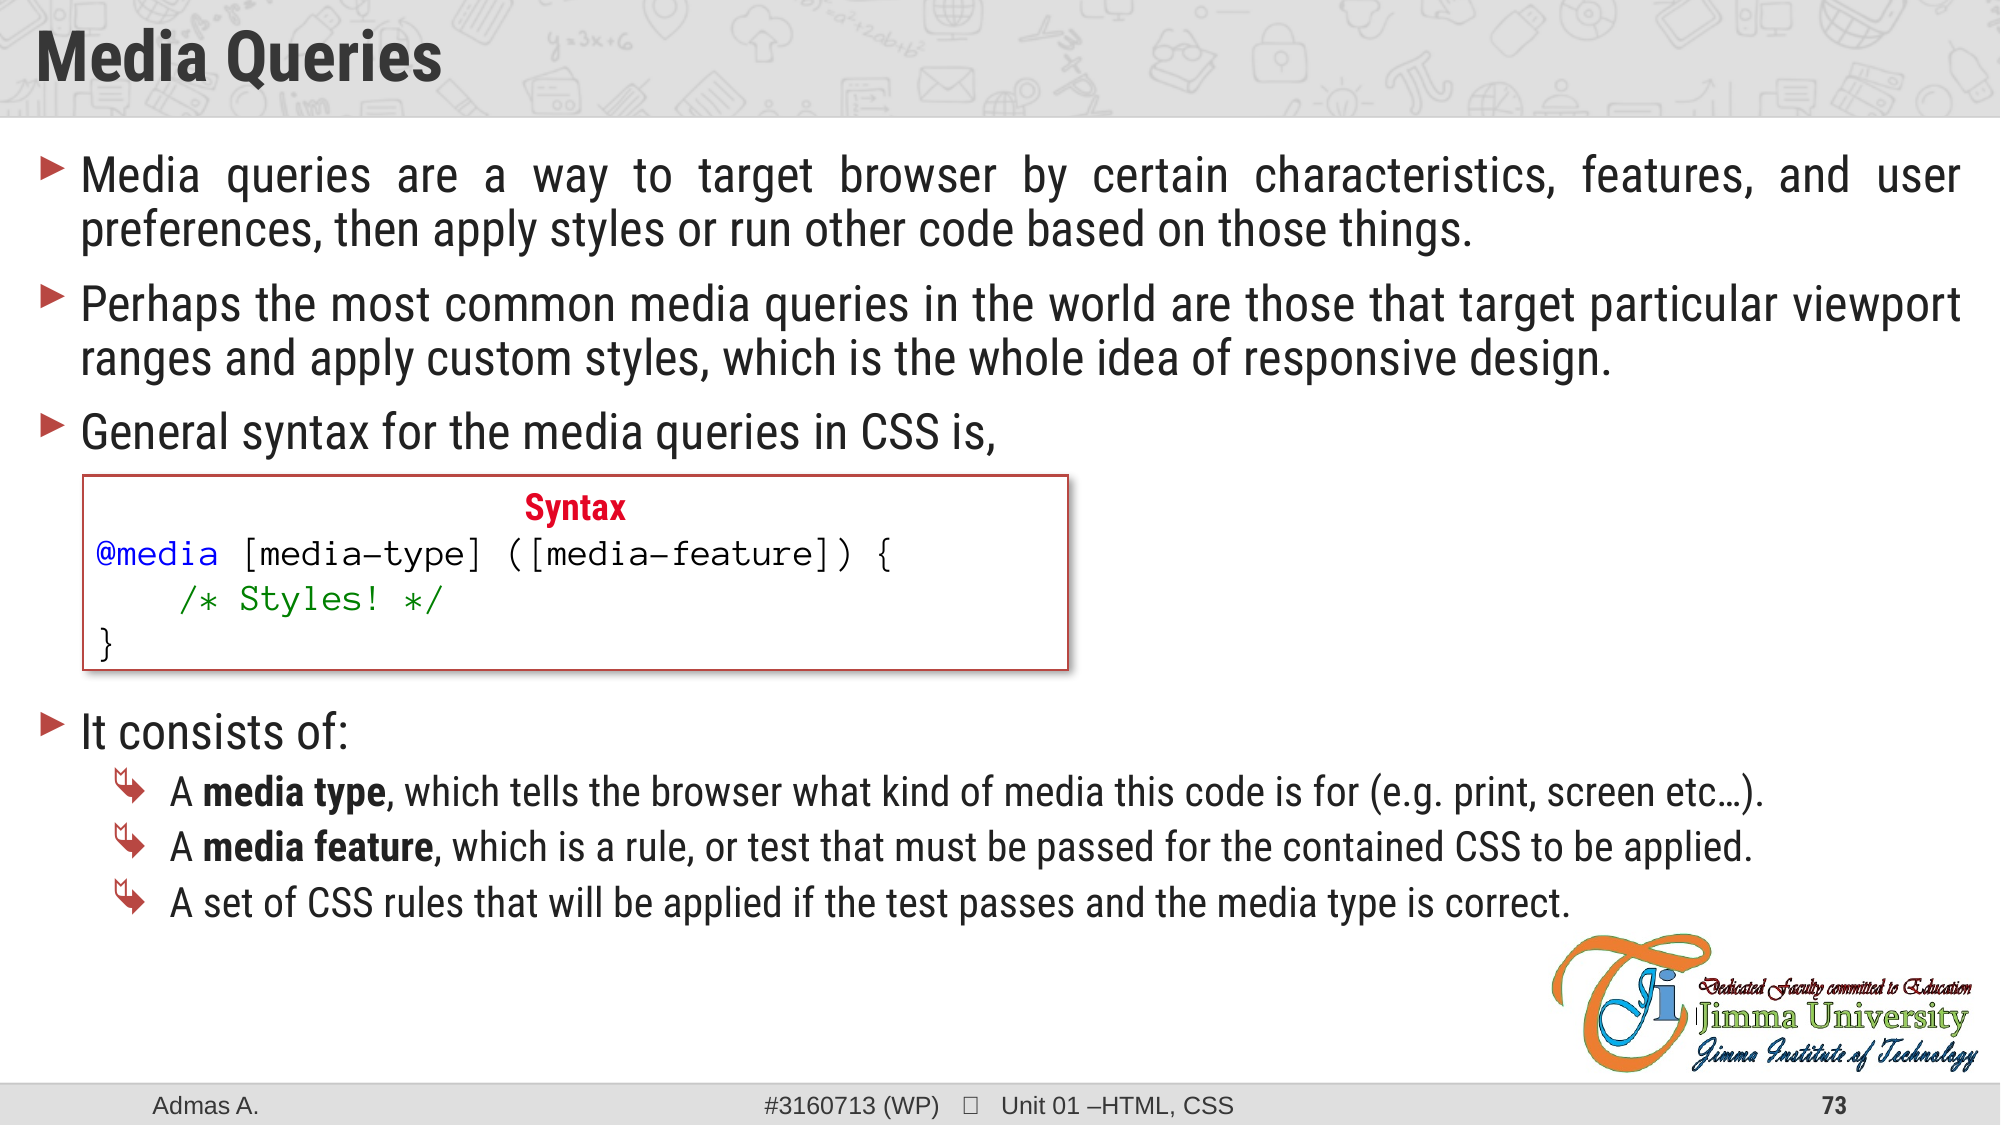

# Media Queries
Media queries are a way to target browser by certain characteristics, features, and user preferences, then apply styles or run other code based on those things.
Perhaps the most common media queries in the world are those that target particular viewport ranges and apply custom styles, which is the whole idea of responsive design.
General syntax for the media queries in CSS is,

It consists of:
A media type, which tells the browser what kind of media this code is for (e.g. print, screen etc…).
A media feature, which is a rule, or test that must be passed for the contained CSS to be applied.
A set of CSS rules that will be applied if the test passes and the media type is correct.

Syntax
@media [media-type] ([media-feature]) {
    /* Styles! */
}